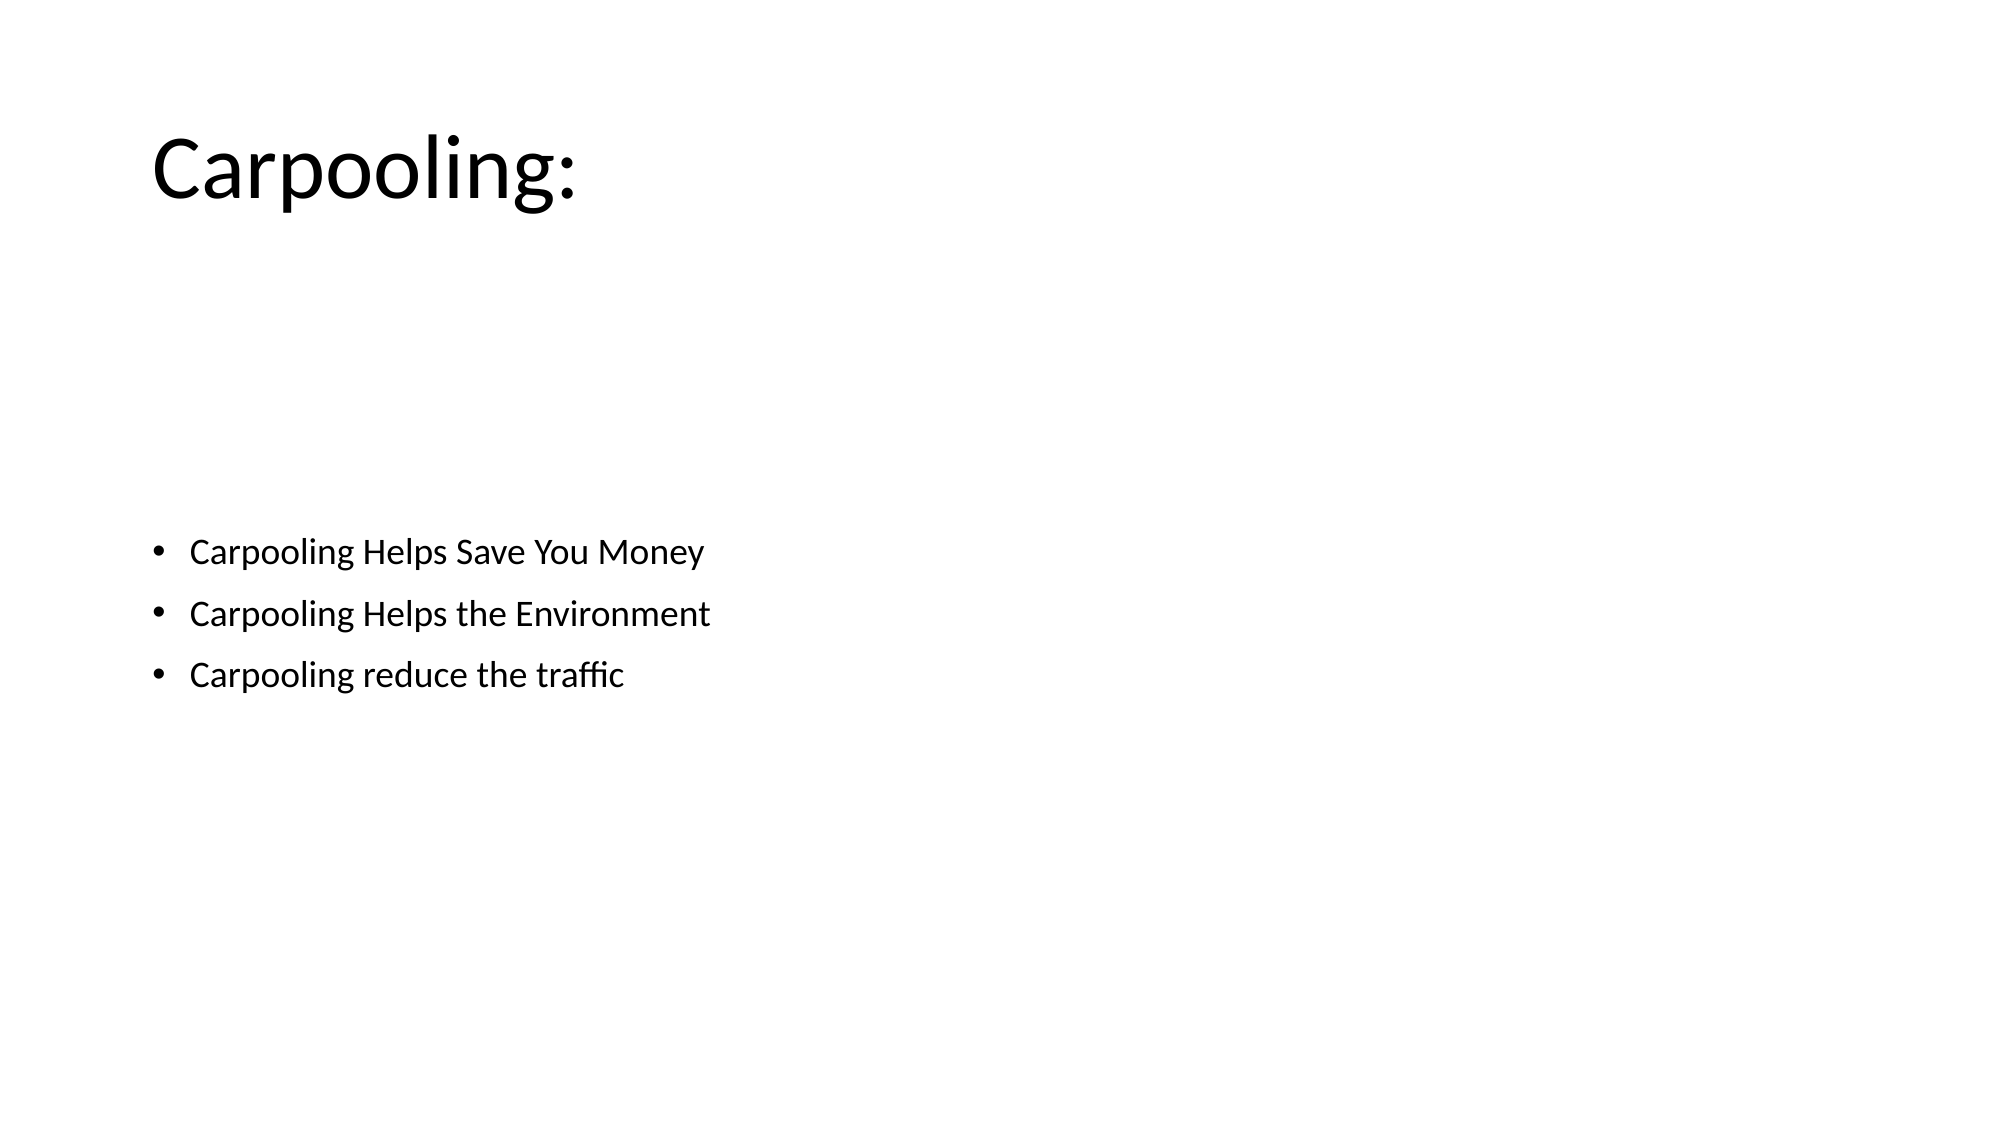

# Carpooling:

Carpooling Helps Save You Money
Carpooling Helps the Environment
Carpooling reduce the traffic